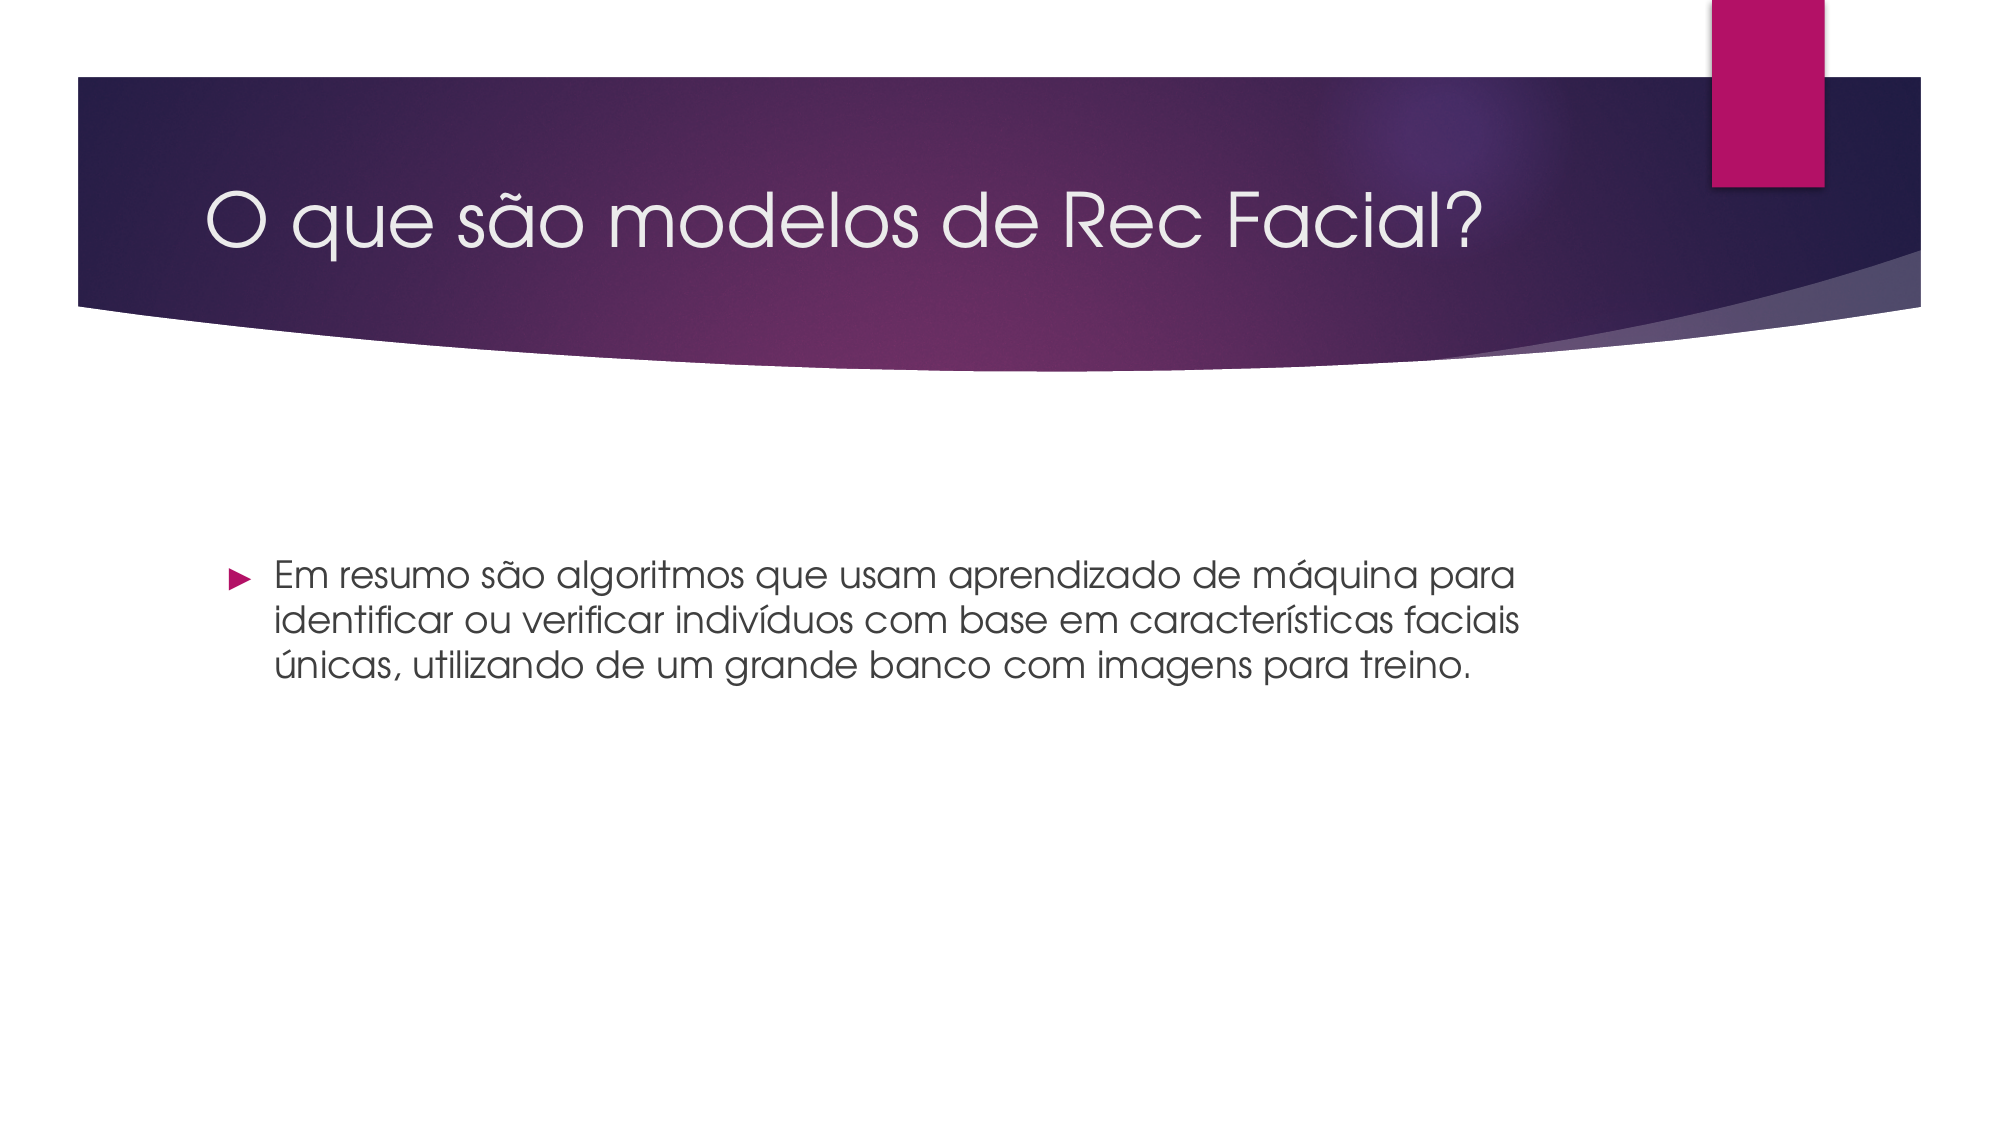

# O que são modelos de Rec Facial?
Em resumo são algoritmos que usam aprendizado de máquina para identificar ou verificar indivíduos com base em características faciais únicas, utilizando de um grande banco com imagens para treino.